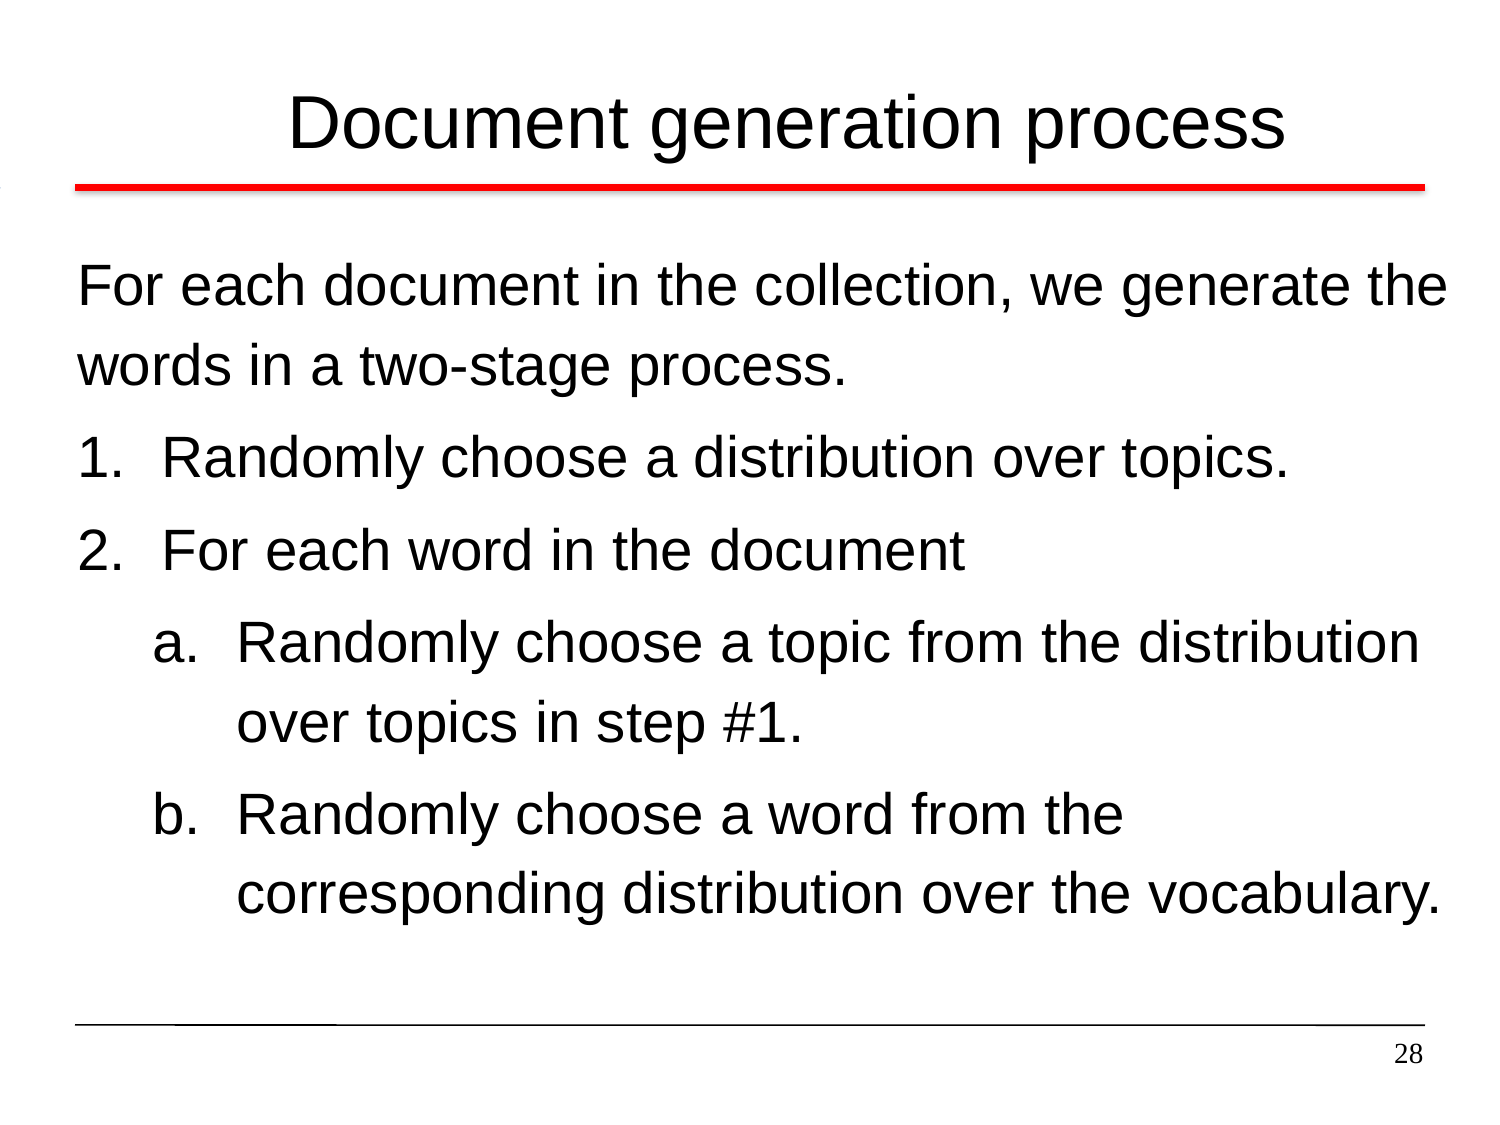

# Document generation process
For each document in the collection, we generate the words in a two-stage process.
Randomly choose a distribution over topics.
For each word in the document
Randomly choose a topic from the distribution over topics in step #1.
Randomly choose a word from the corresponding distribution over the vocabulary.

28